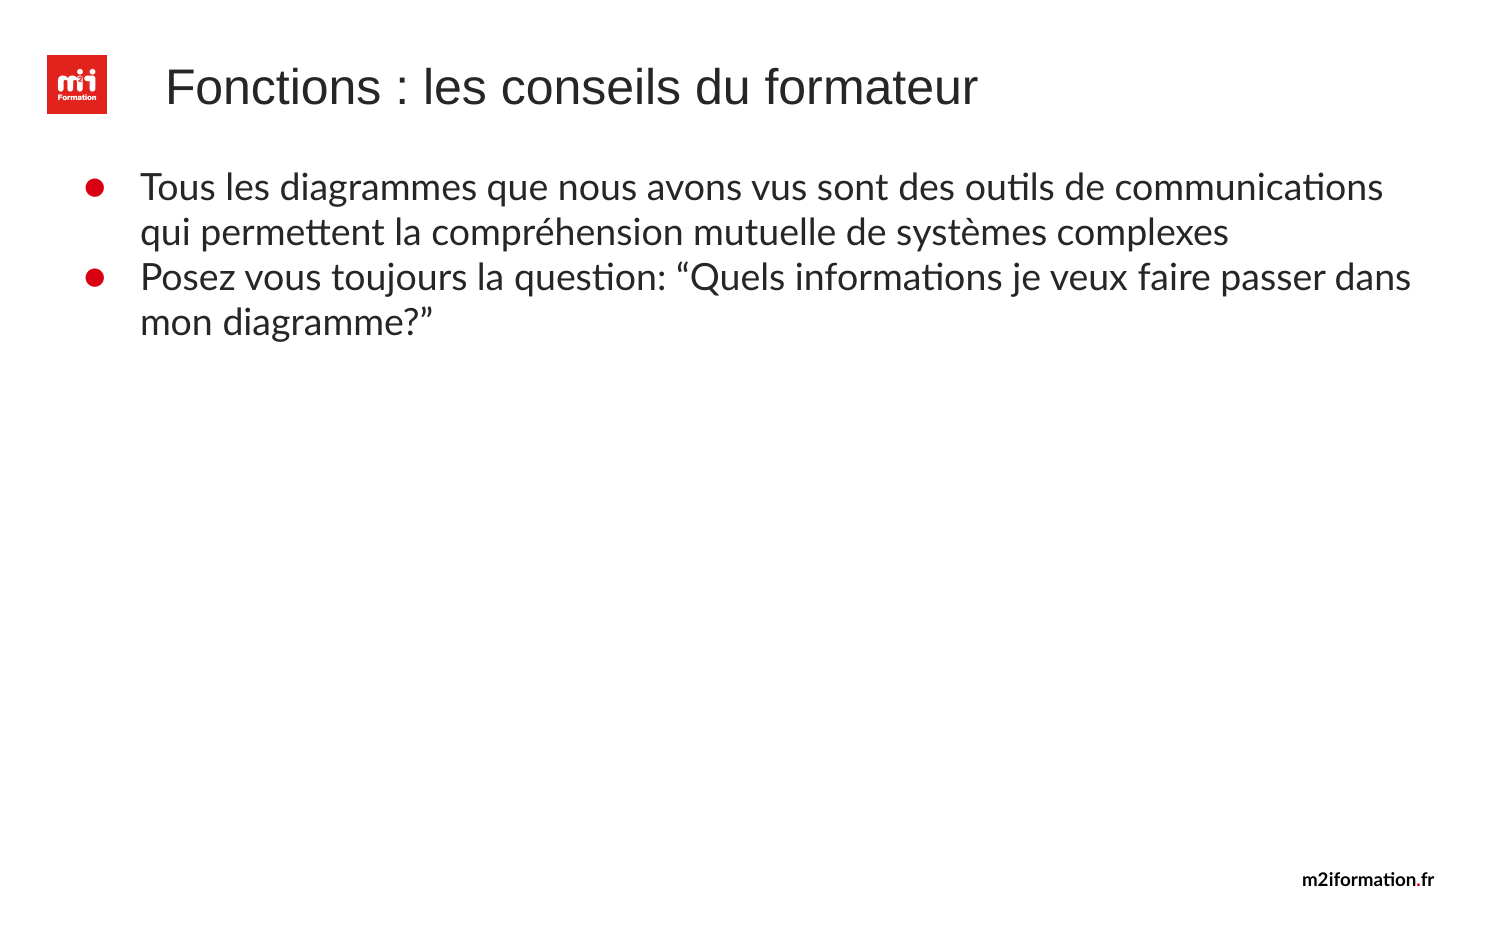

# Fonctions : les conseils du formateur
Tous les diagrammes que nous avons vus sont des outils de communications qui permettent la compréhension mutuelle de systèmes complexes
Posez vous toujours la question: “Quels informations je veux faire passer dans mon diagramme?”